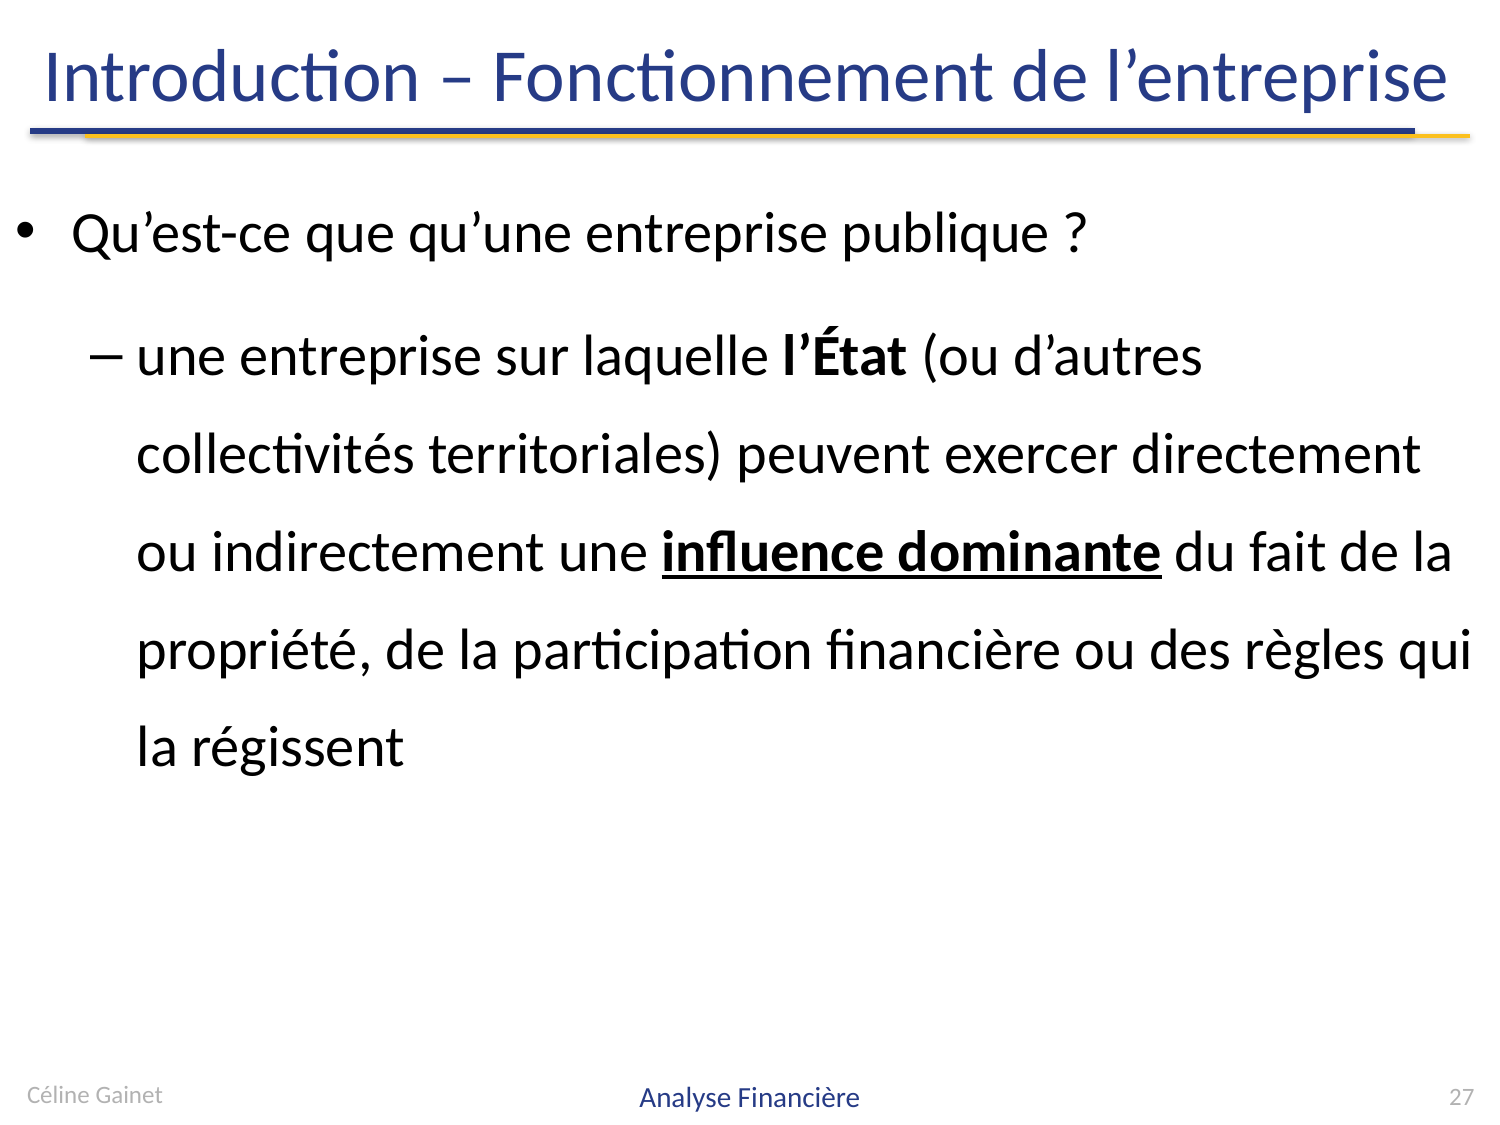

# Introduction – Fonctionnement de l’entreprise
Qu’est-ce que qu’une entreprise publique ?
une entreprise sur laquelle l’État (ou d’autres collectivités territoriales) peuvent exercer directement ou indirectement une influence dominante du fait de la propriété, de la participation financière ou des règles qui la régissent
Céline Gainet
Analyse Financière
27